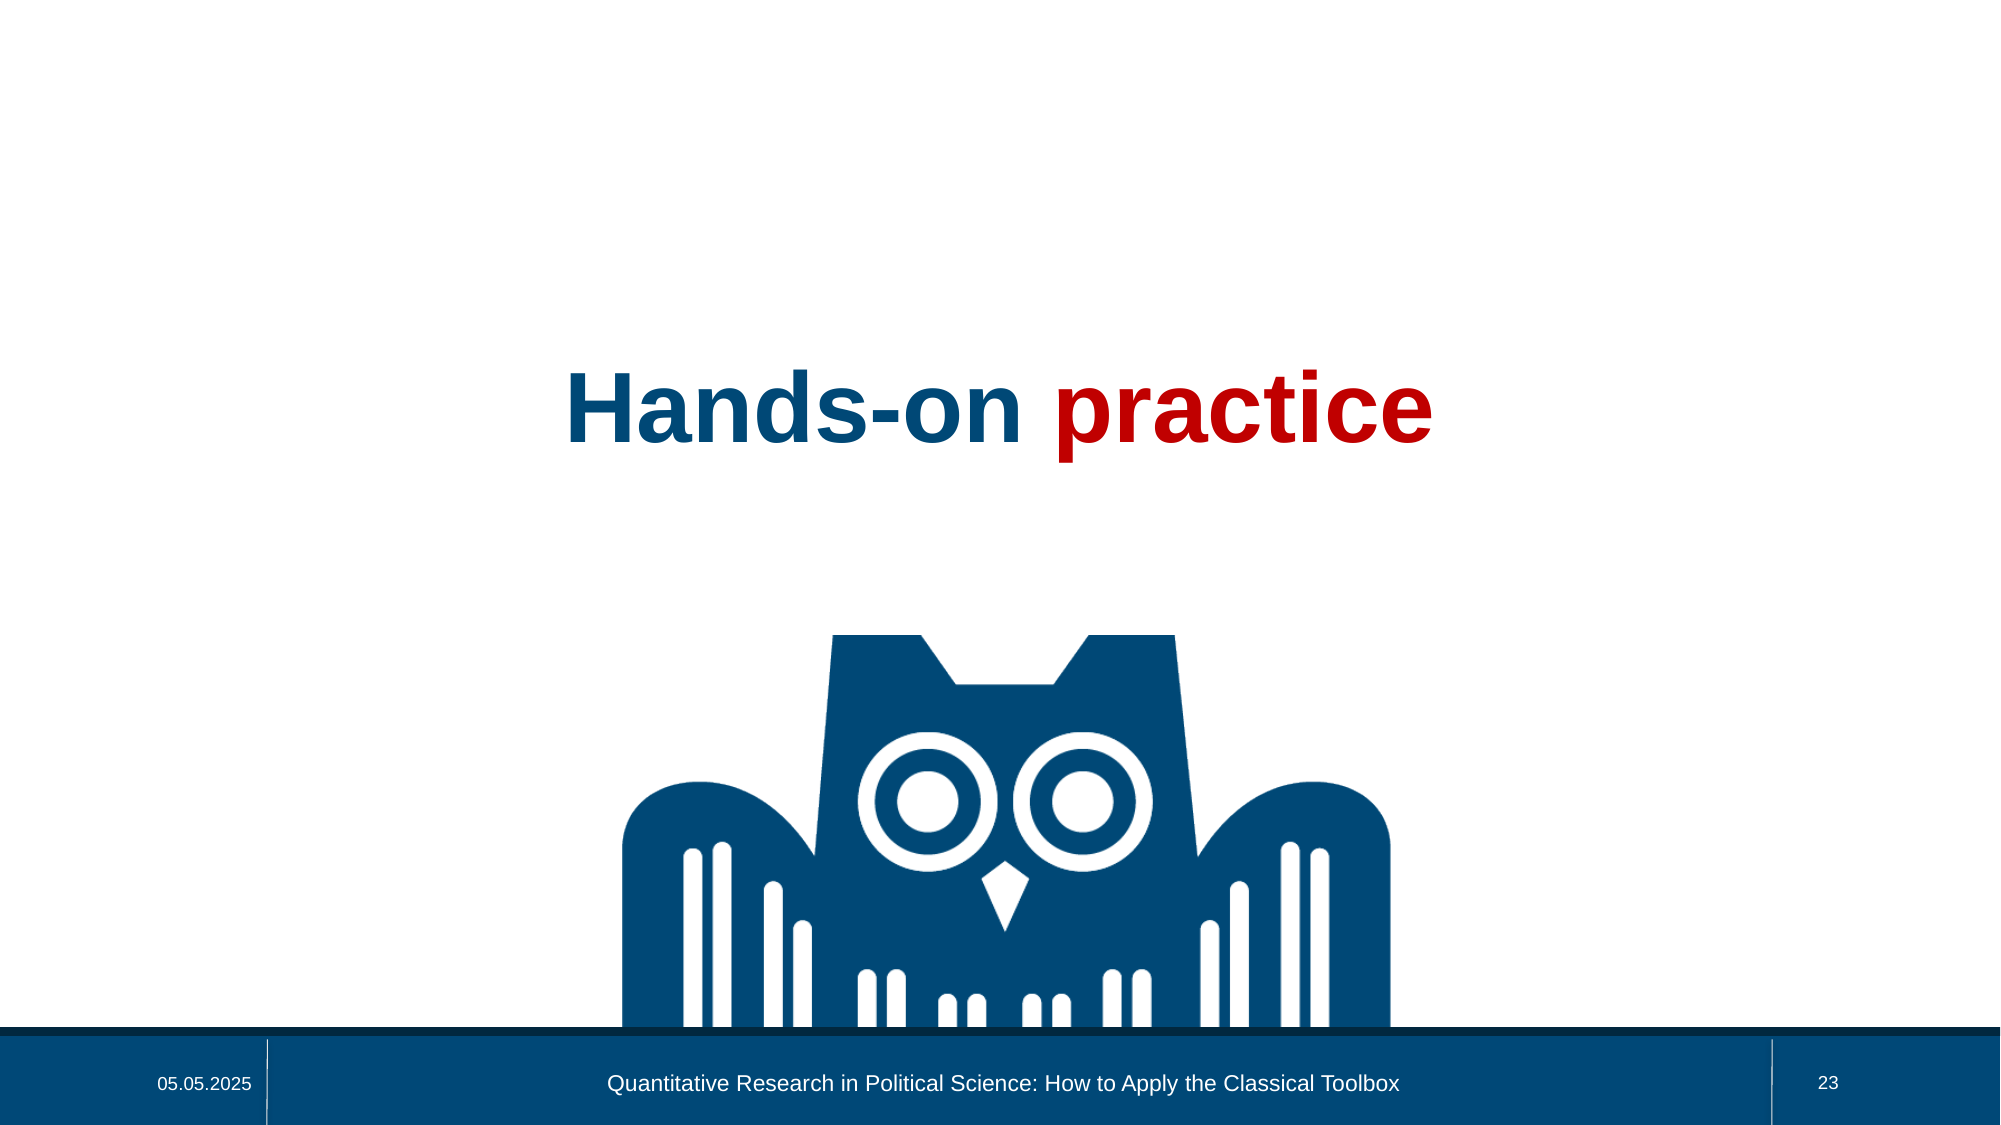

Hands-on practice
Quantitative Research in Political Science: How to Apply the Classical Toolbox
23
05.05.2025